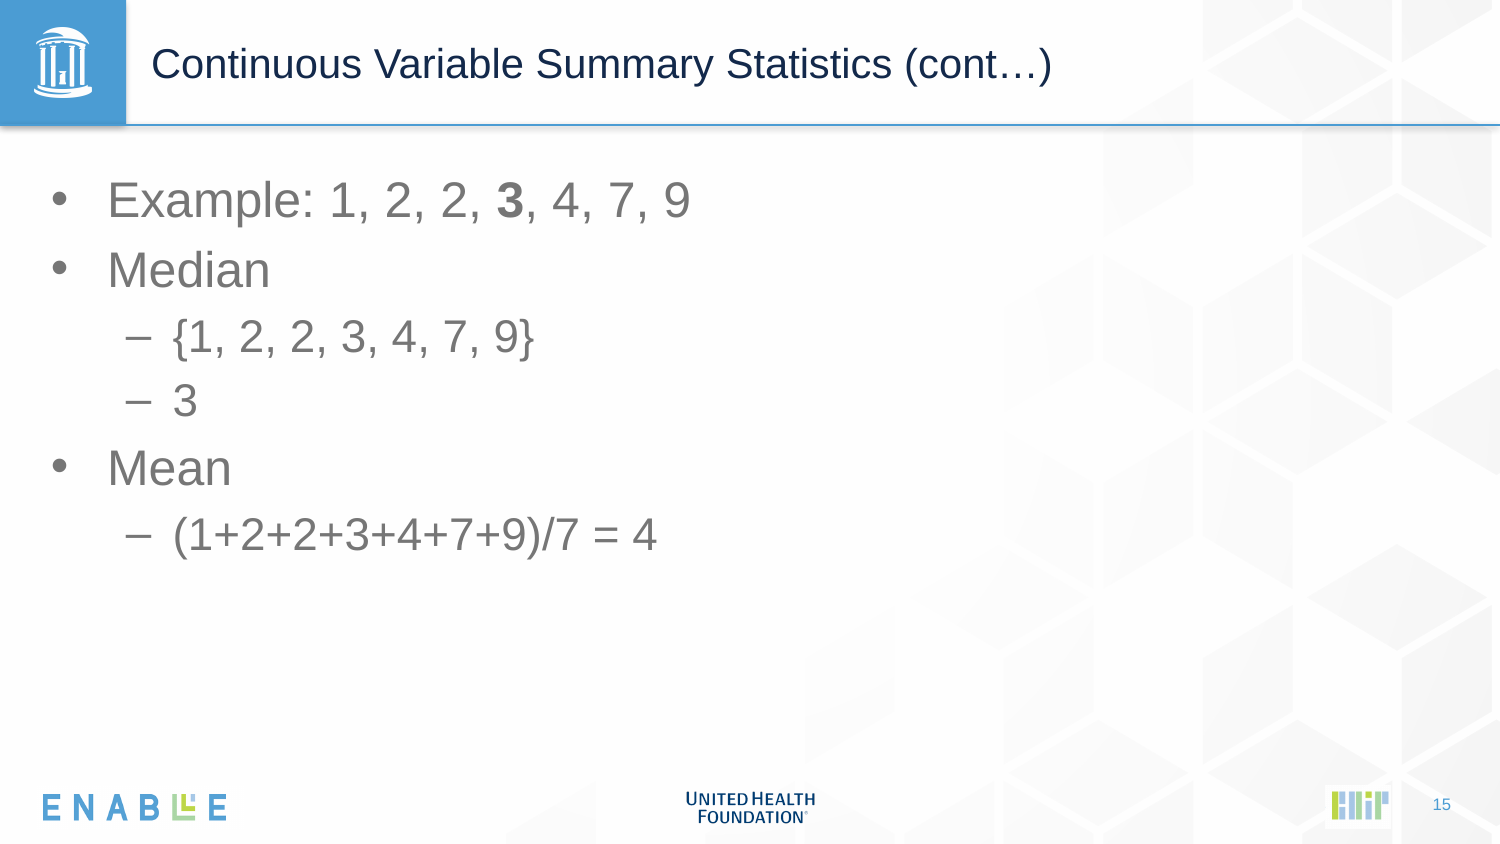

# Continuous Variable Summary Statistics (cont…)
Example: 1, 2, 2, 3, 4, 7, 9
Median
{1, 2, 2, 3, 4, 7, 9}
3
Mean
(1+2+2+3+4+7+9)/7 = 4
15